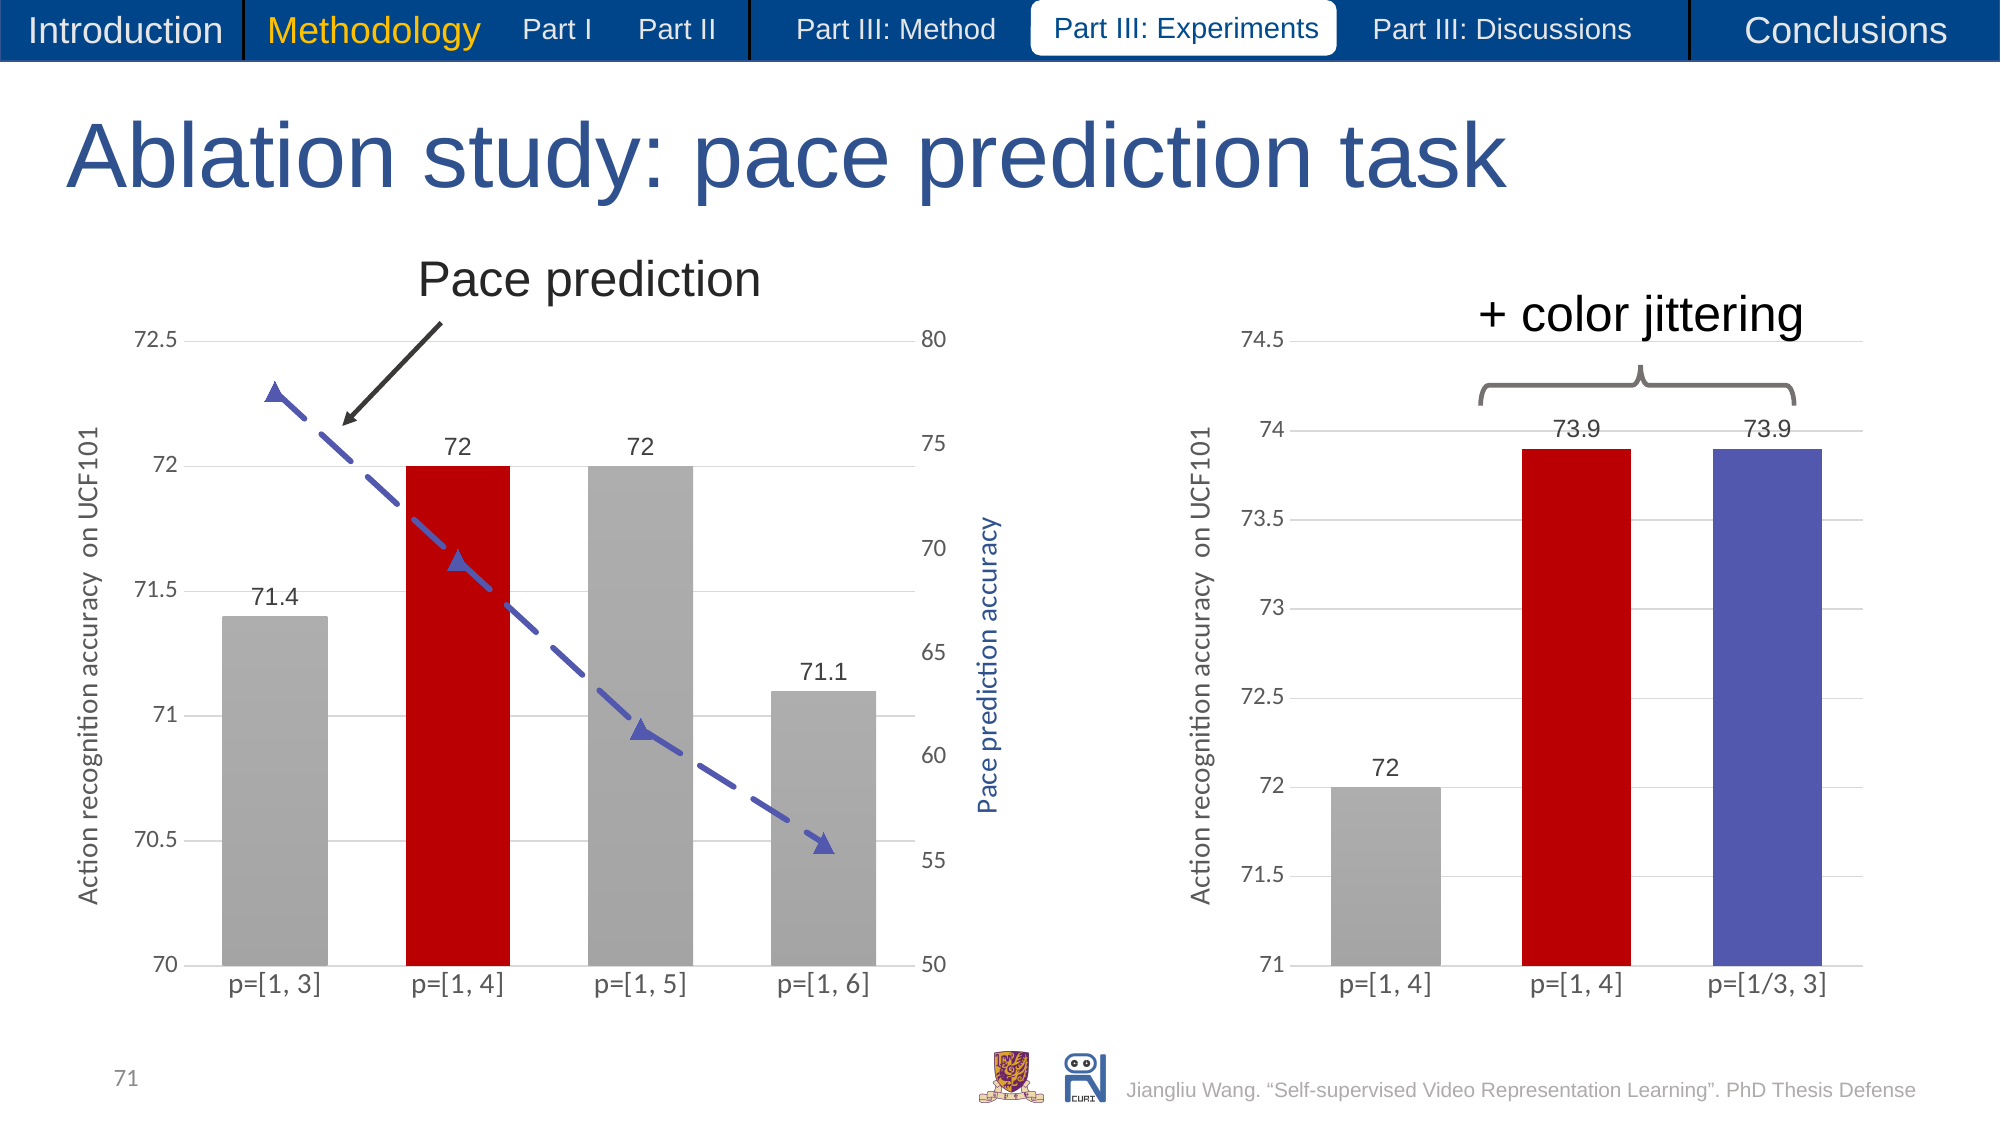

Introduction
Methodology
Conclusions
Part I
Part II

Part III: Experiments
Part III: Method
Part III: Discussions
# Ablation study: pace prediction task
Pace prediction

+ color jittering

### Chart

| Category | UCF101 acc |
|---|---|
| p=[1, 4] | 72.0 |
| p=[1, 4] | 73.9 |
| p=[1/3, 3] | 73.9 |

### Chart

| Category | UCF acc | pace acc |
|---|---|---|
| p=[1, 3] | 71.4 | 77.6 |
| p=[1, 4] | 72.0 | 69.5 |
| p=[1, 5] | 72.0 | 61.4 |
| p=[1, 6] | 71.1 | 55.9 |
71